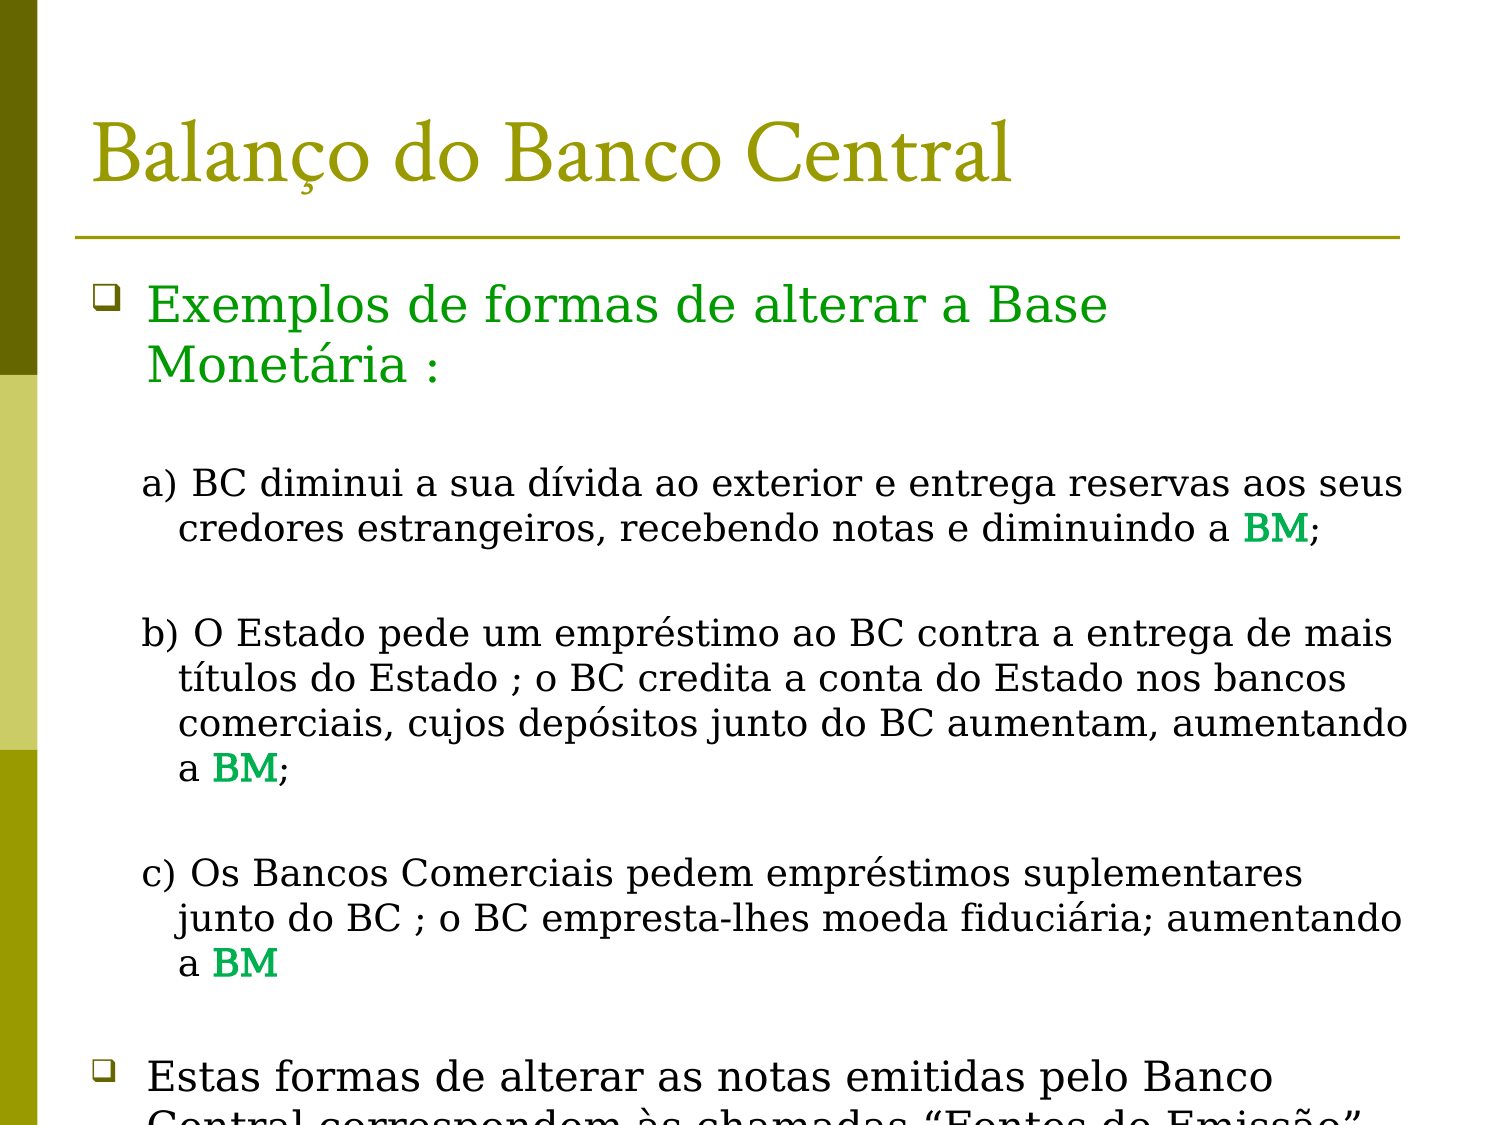

Balanço do Banco Central
Exemplos de formas de alterar a Base Monetária :

a) BC diminui a sua dívida ao exterior e entrega reservas aos seus credores estrangeiros, recebendo notas e diminuindo a BM;

b) O Estado pede um empréstimo ao BC contra a entrega de mais títulos do Estado ; o BC credita a conta do Estado nos bancos comerciais, cujos depósitos junto do BC aumentam, aumentando a BM;

c) Os Bancos Comerciais pedem empréstimos suplementares junto do BC ; o BC empresta-lhes moeda fiduciária; aumentando a BM

Estas formas de alterar as notas emitidas pelo Banco Central correspondem às chamadas “Fontes de Emissão”, de que falaremos mais tarde com mais detalhe.